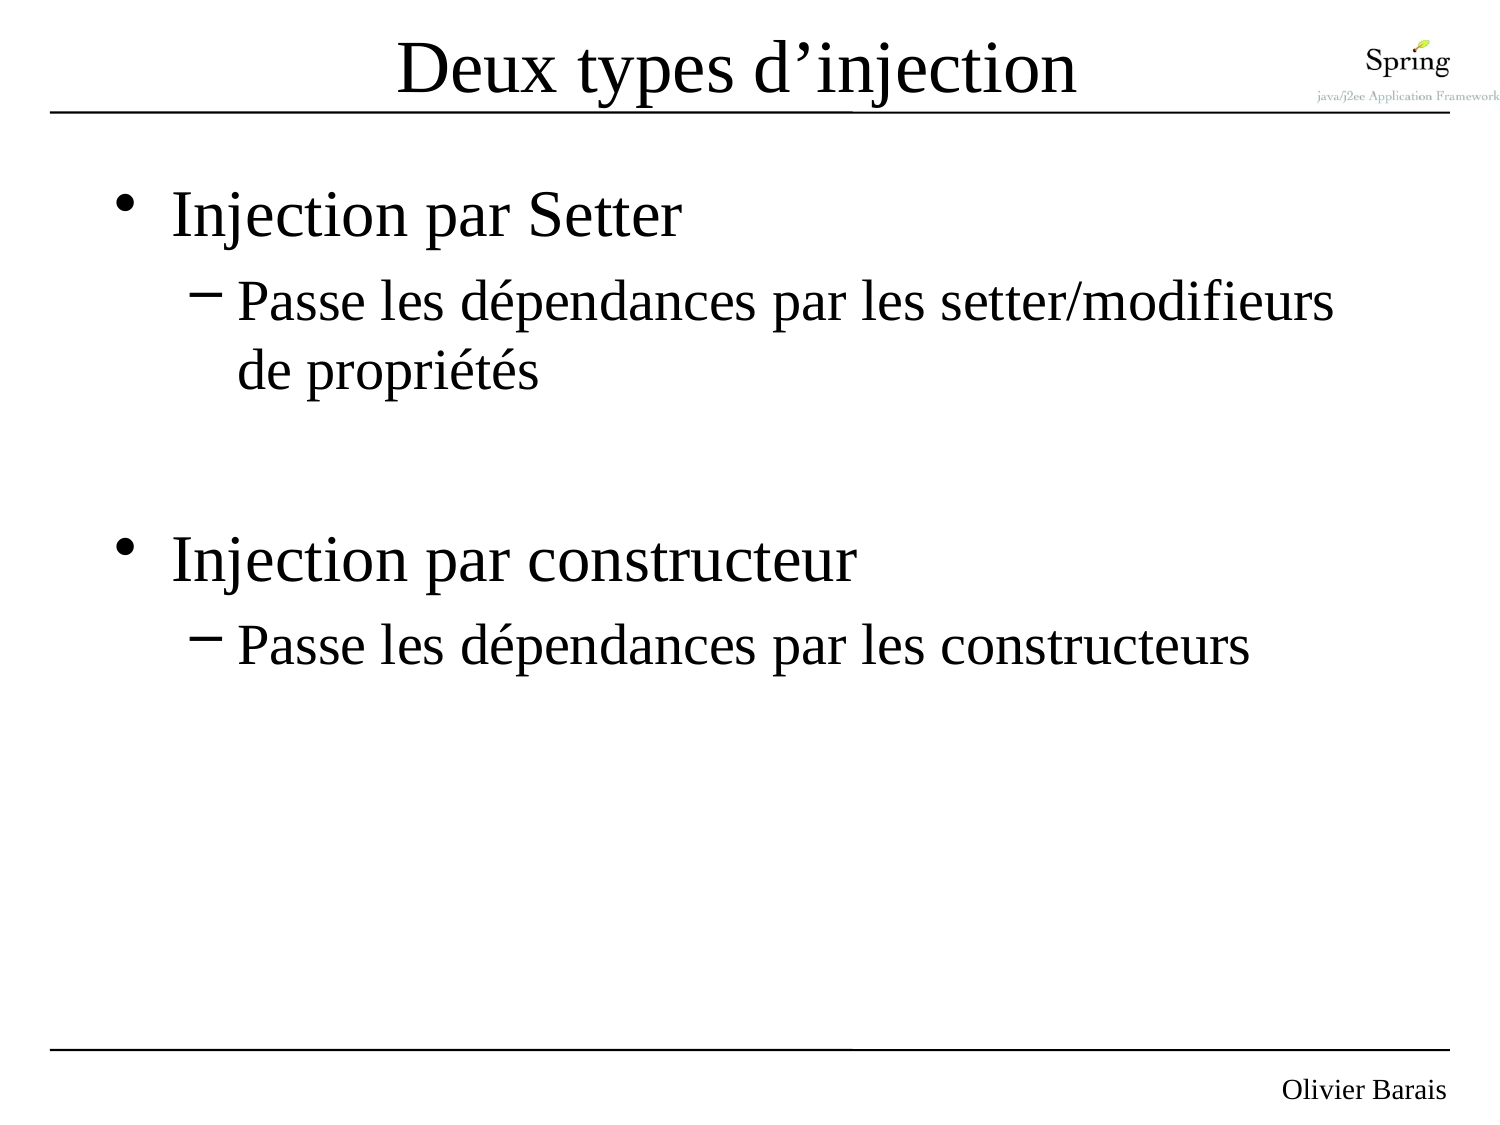

# Deux types d’injection
Injection par Setter
Passe les dépendances par les setter/modifieurs de propriétés

Injection par constructeur
Passe les dépendances par les constructeurs

39